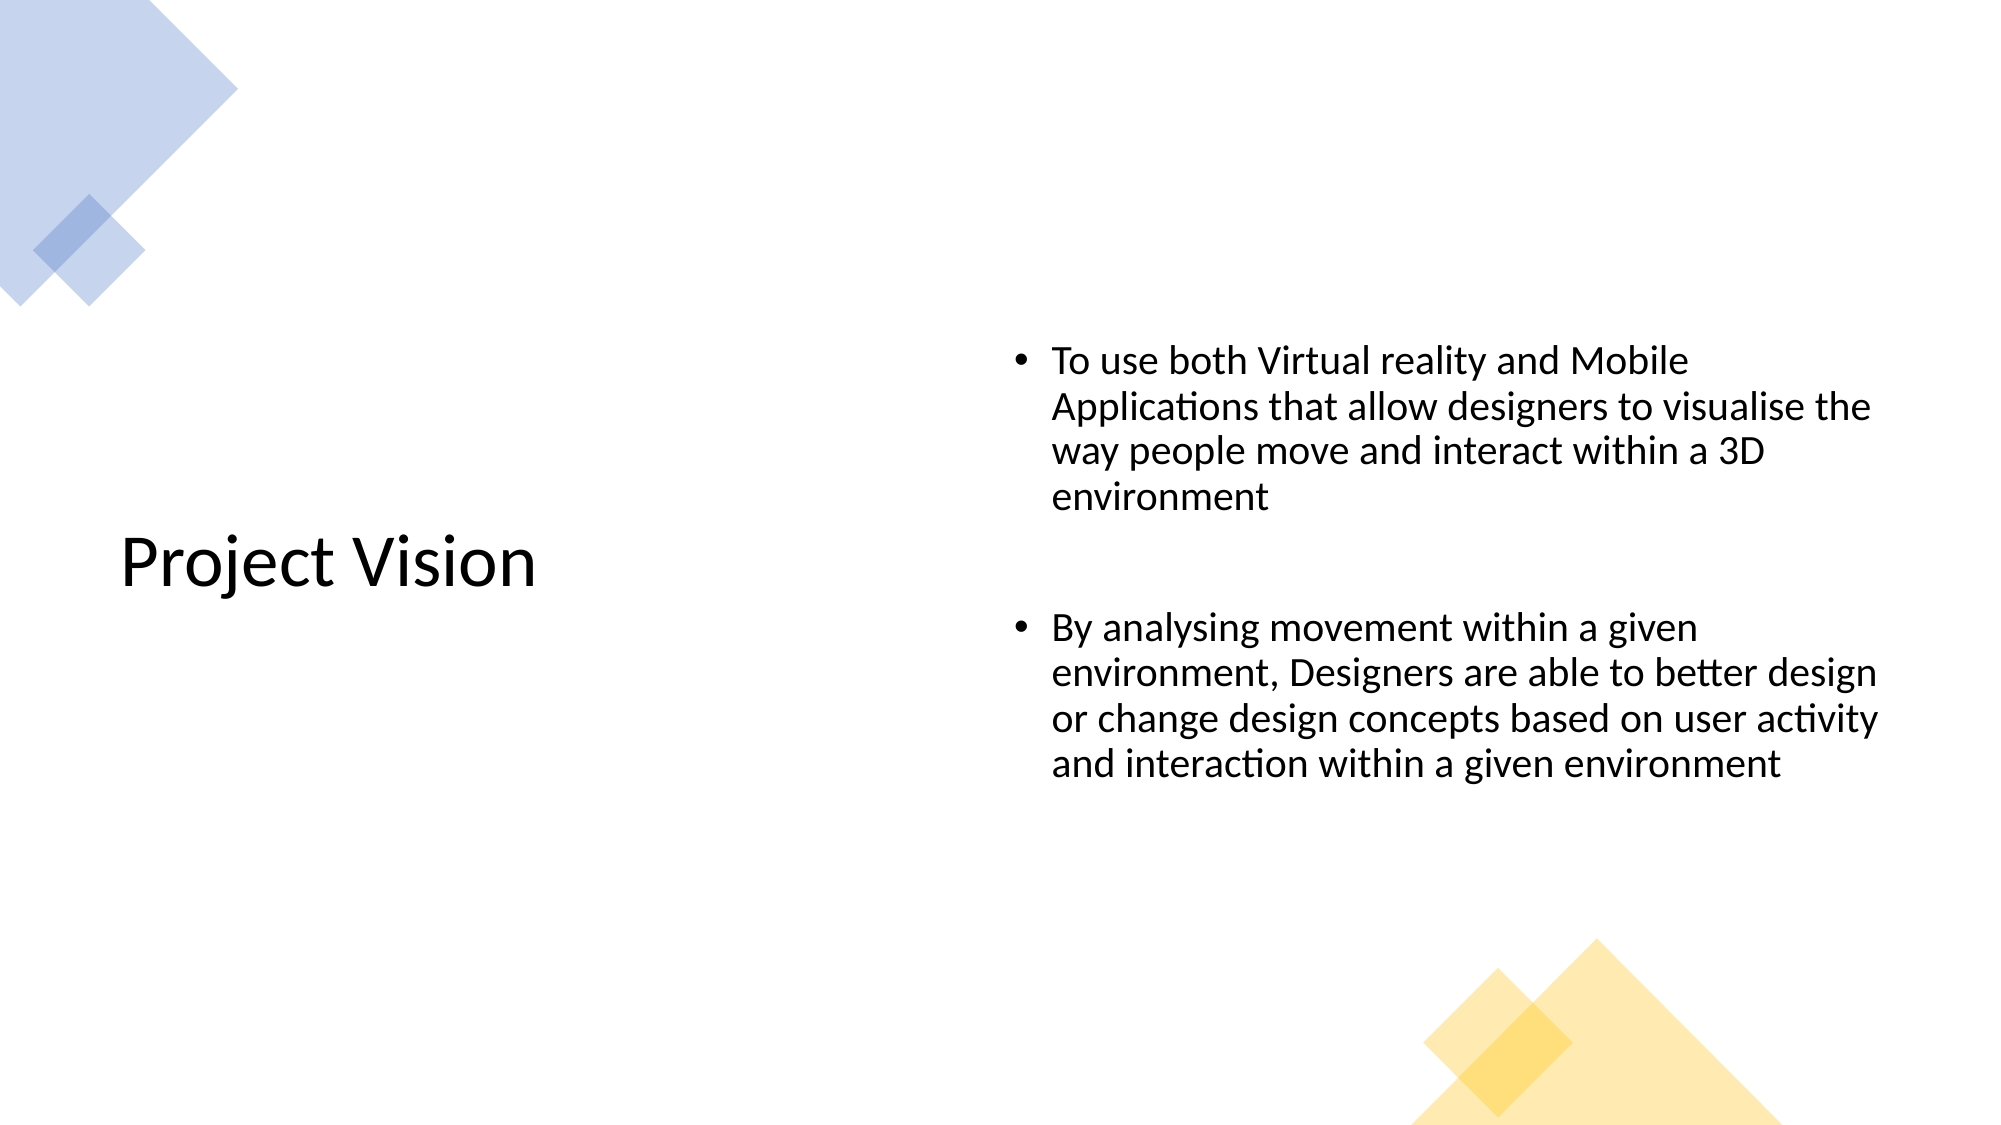

# Project Vision
To use both Virtual reality and Mobile Applications that allow designers to visualise the way people move and interact within a 3D environment

By analysing movement within a given environment, Designers are able to better design or change design concepts based on user activity and interaction within a given environment